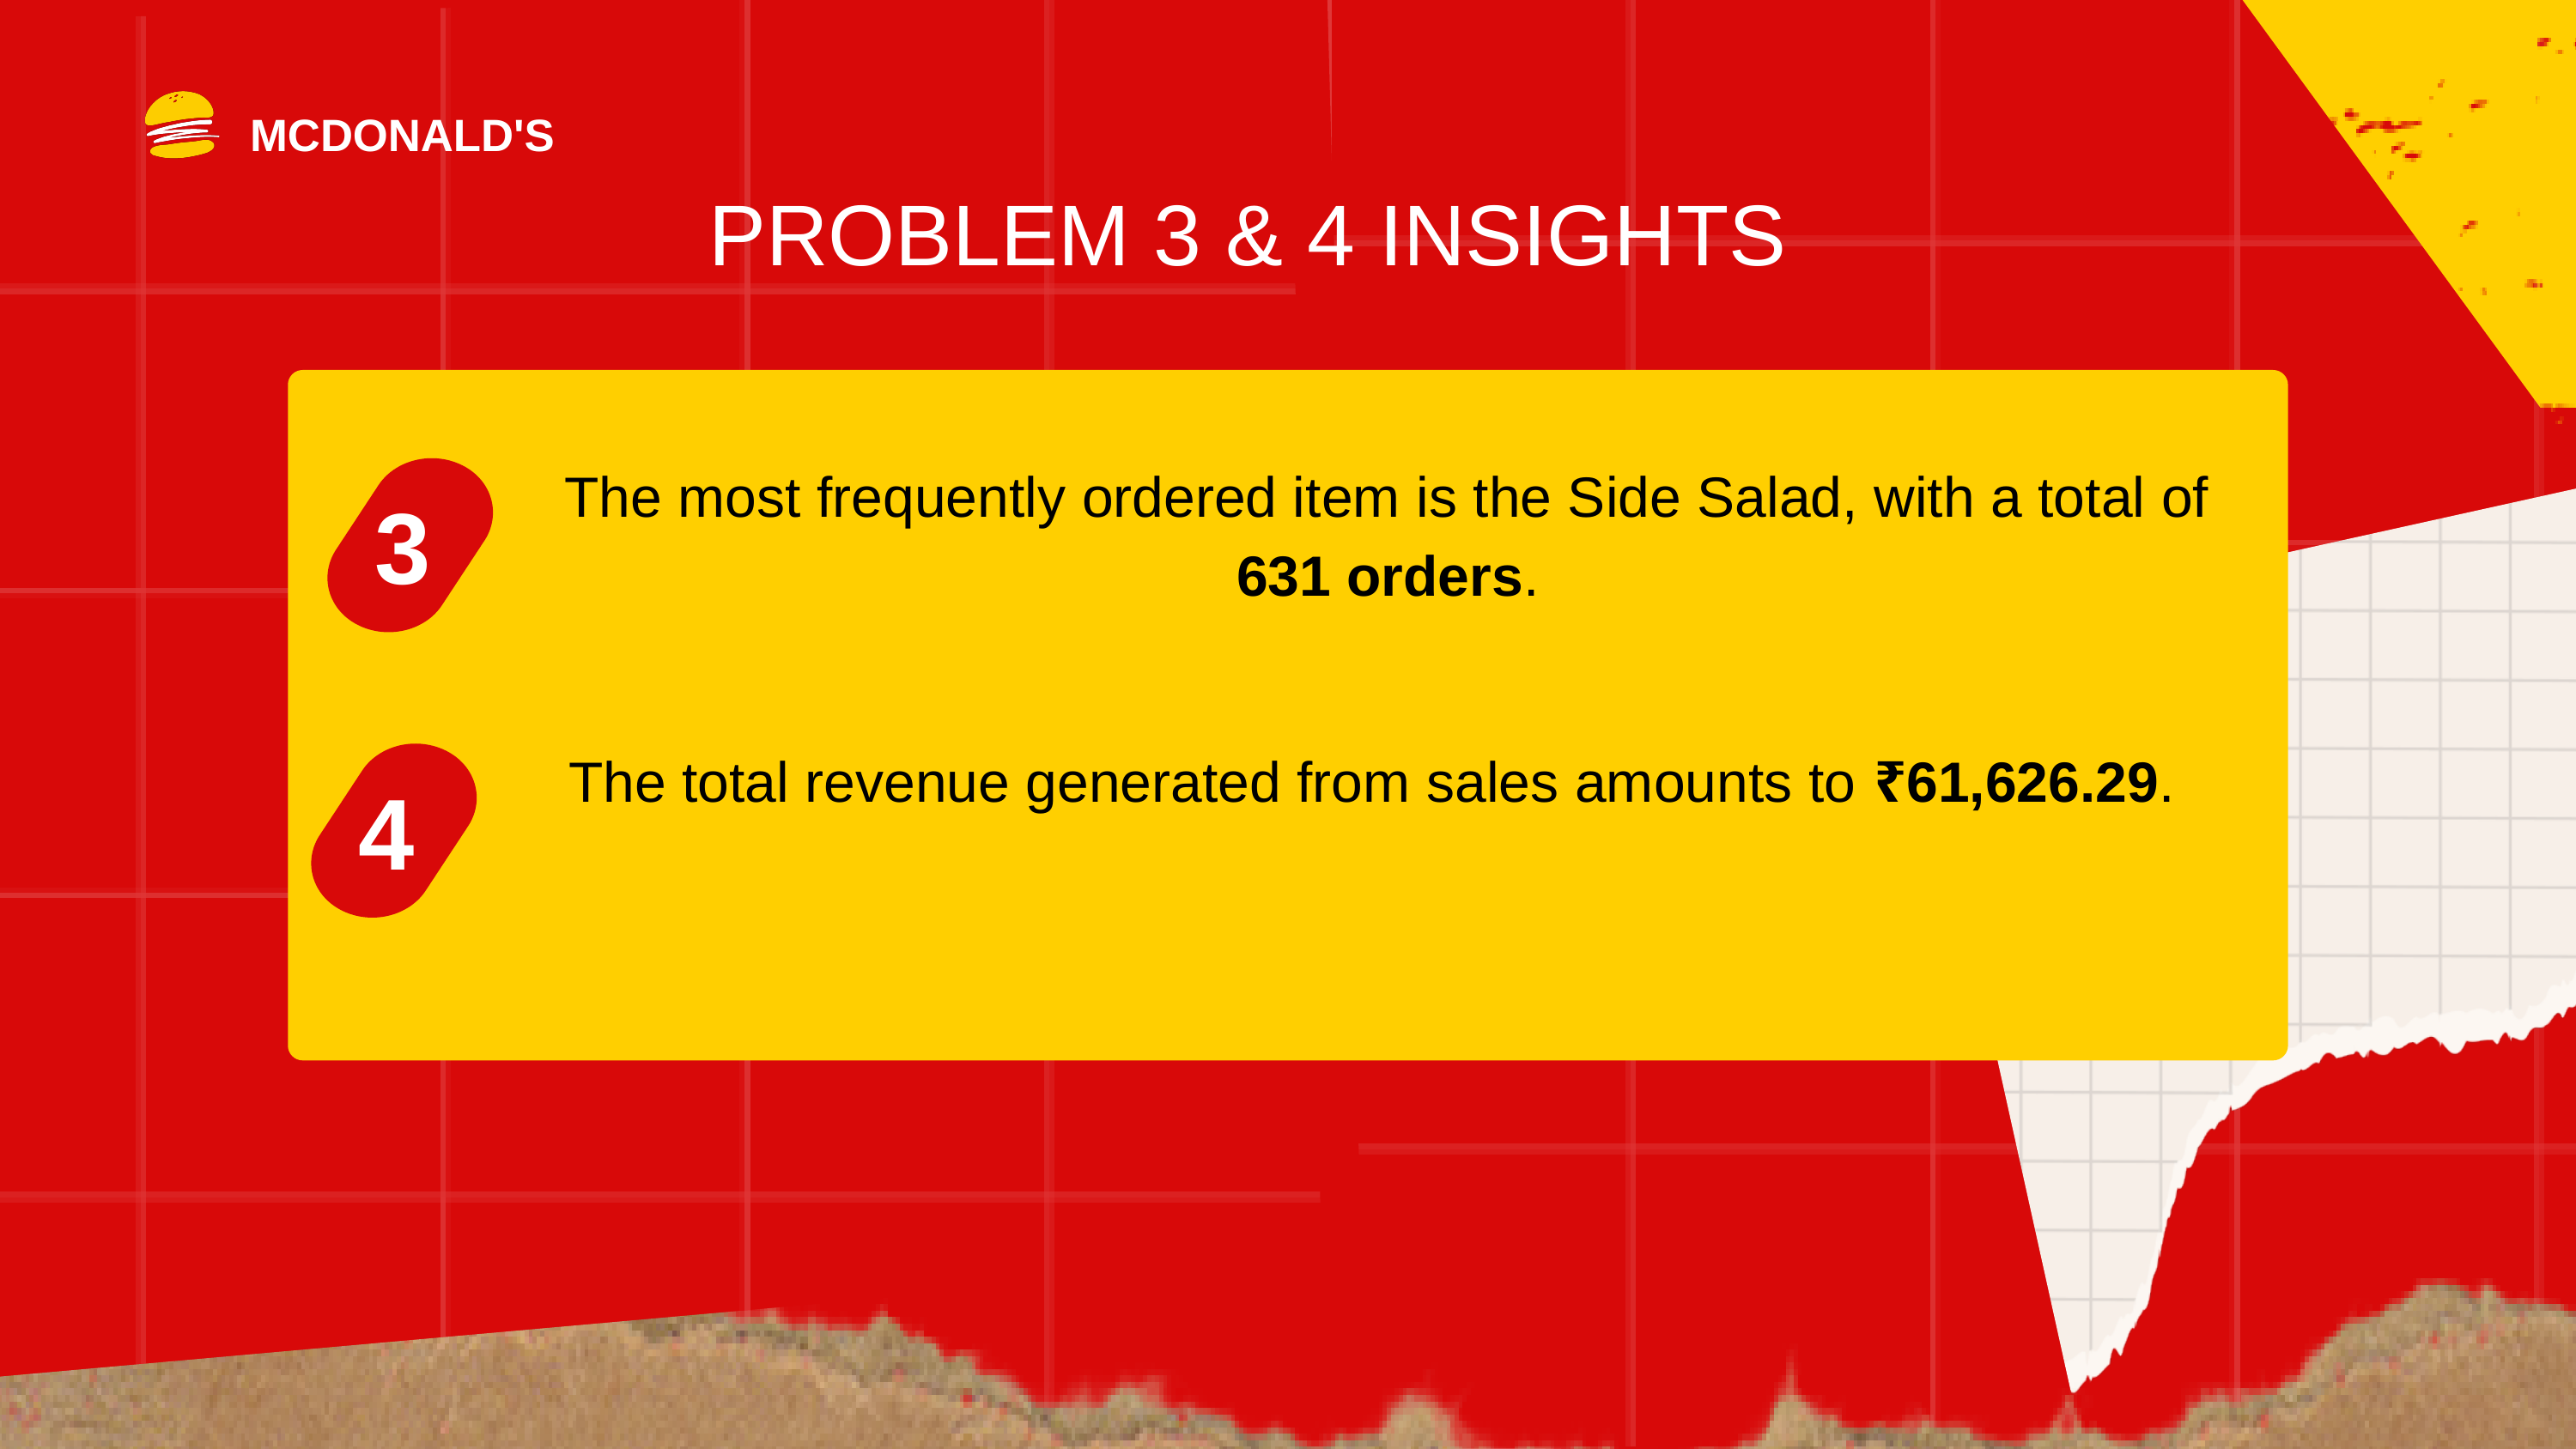

BORCELLE

MCDONALD'S
PROBLEM 3 & 4 INSIGHTS

The most frequently ordered item is the Side Salad, with a total of 631 orders.

3

The total revenue generated from sales amounts to ₹61,626.29.

4